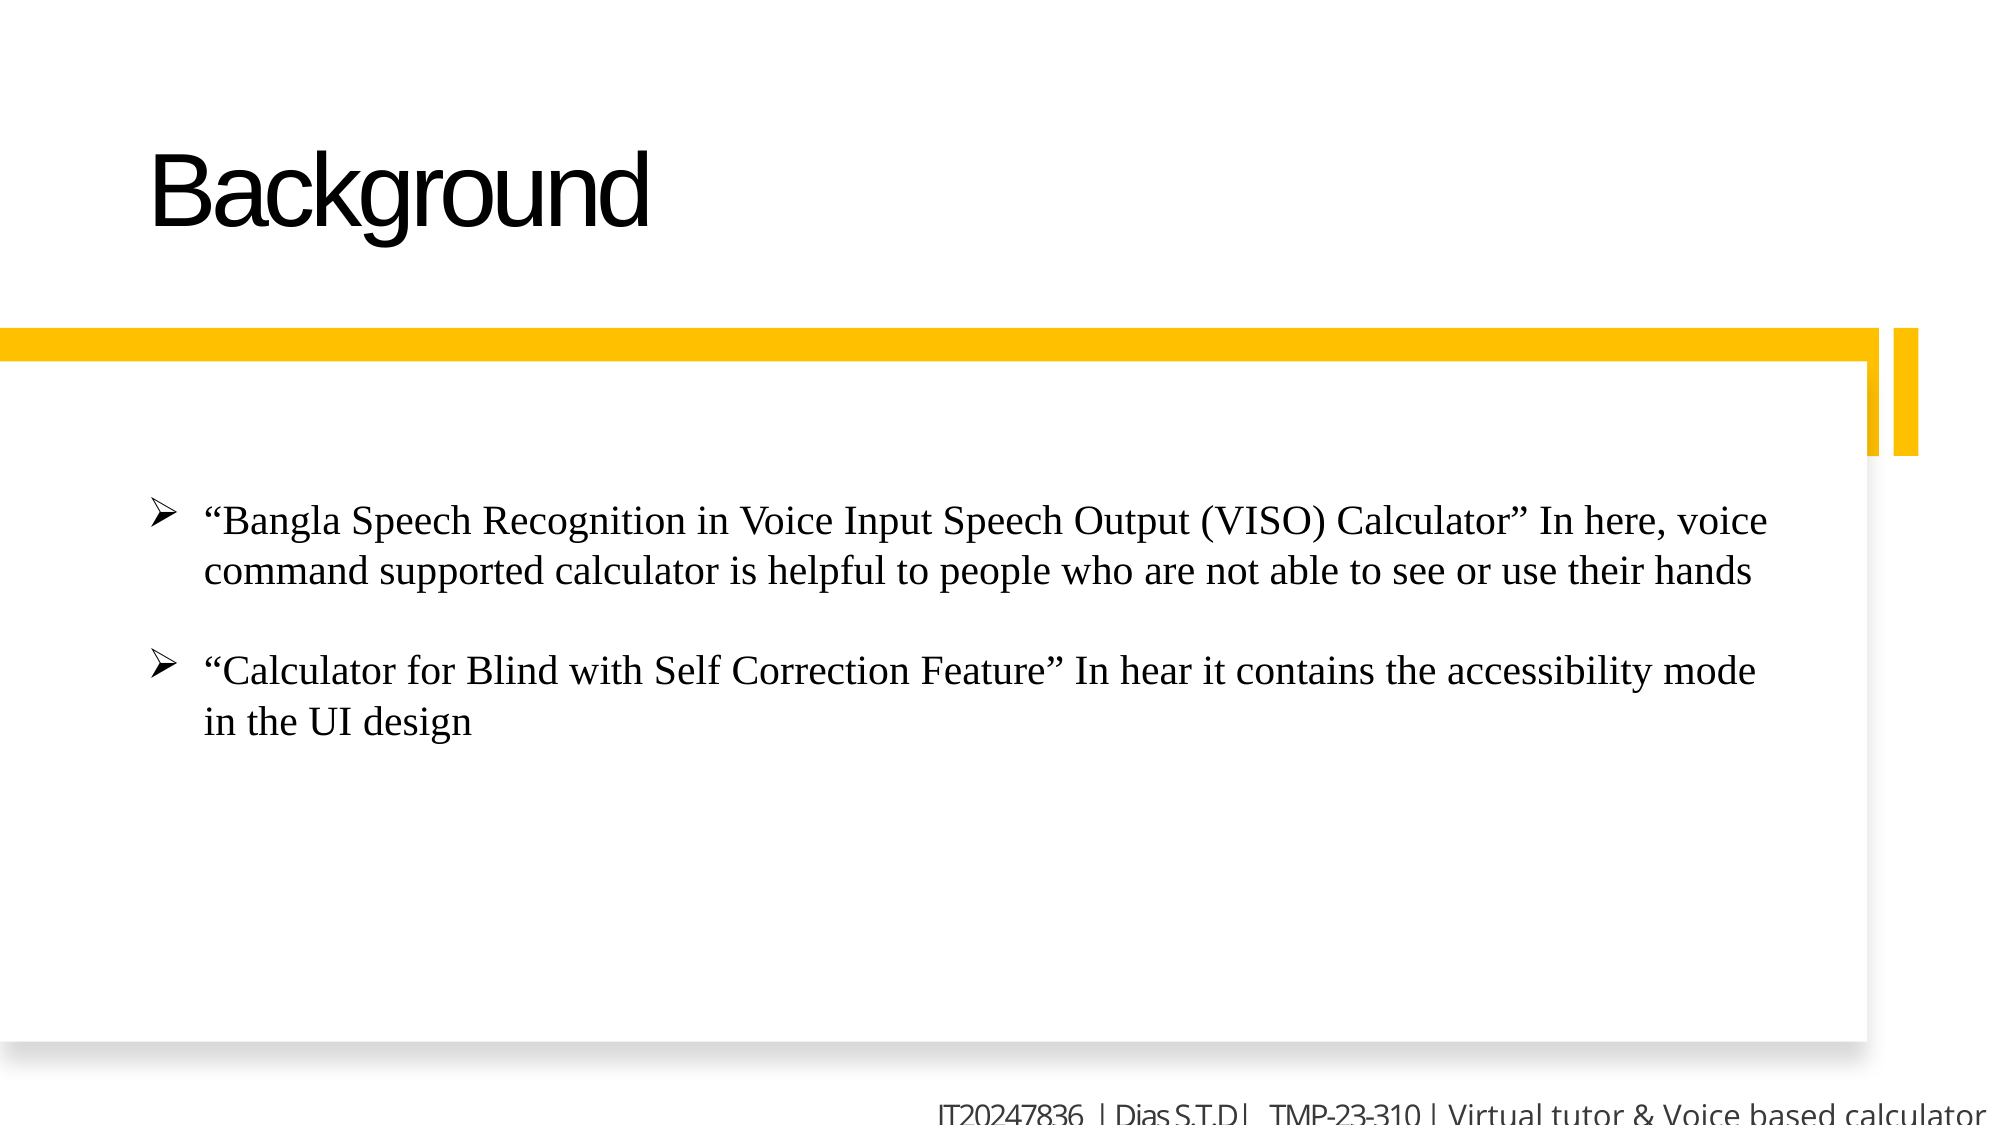

Background

“Bangla Speech Recognition in Voice Input Speech Output (VISO) Calculator” In here, voice command supported calculator is helpful to people who are not able to see or use their hands

“Calculator for Blind with Self Correction Feature” In hear it contains the accessibility mode in the UI design

IT20247836  | Dias S.T.D|   TMP-23-310 | Virtual tutor & Voice based calculator